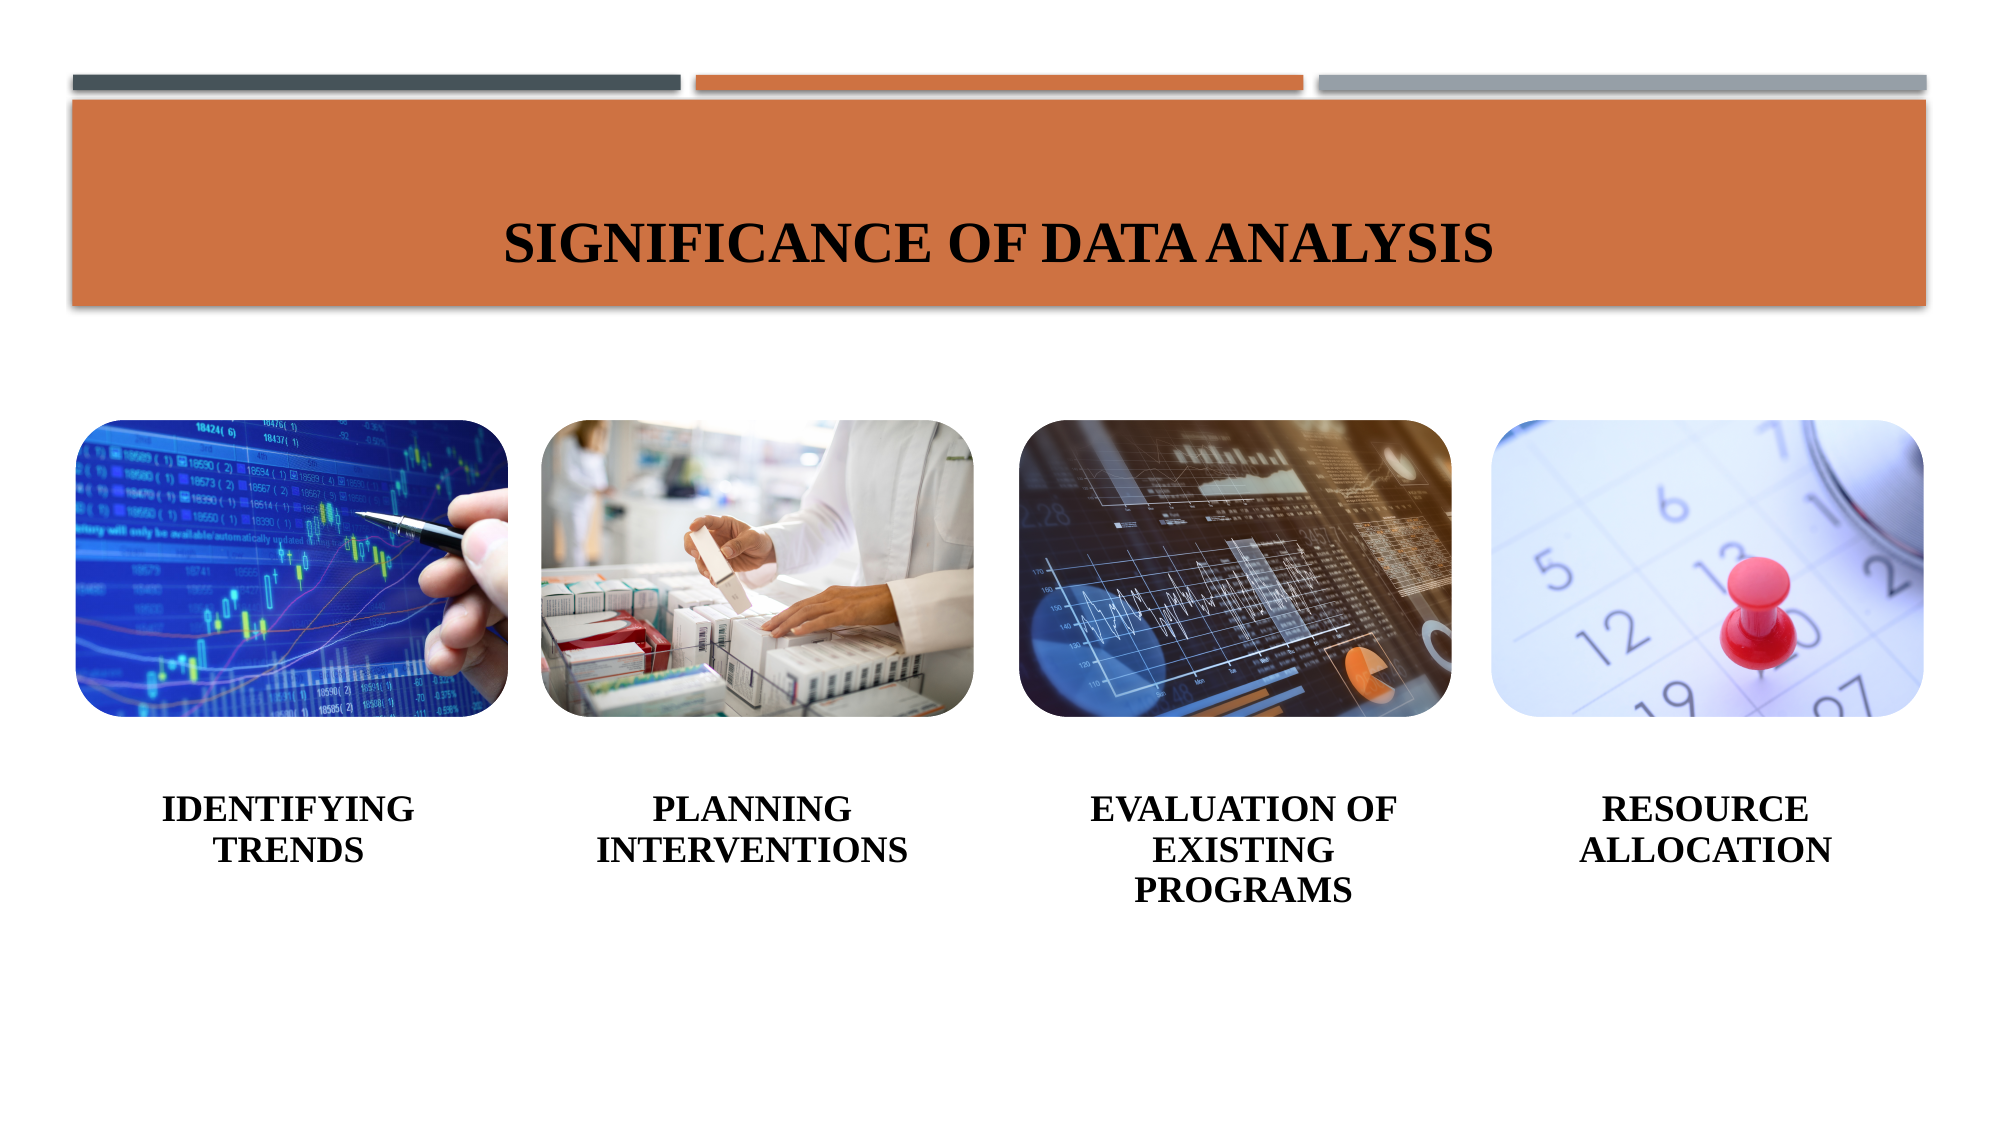

# SIGNIFICANCE OF Data Analysis
IDENTIFYING TRENDS
PLANNING INTERVENTIONS
EVALUATION OF EXISTING PROGRAMS
RESOURCE ALLOCATION